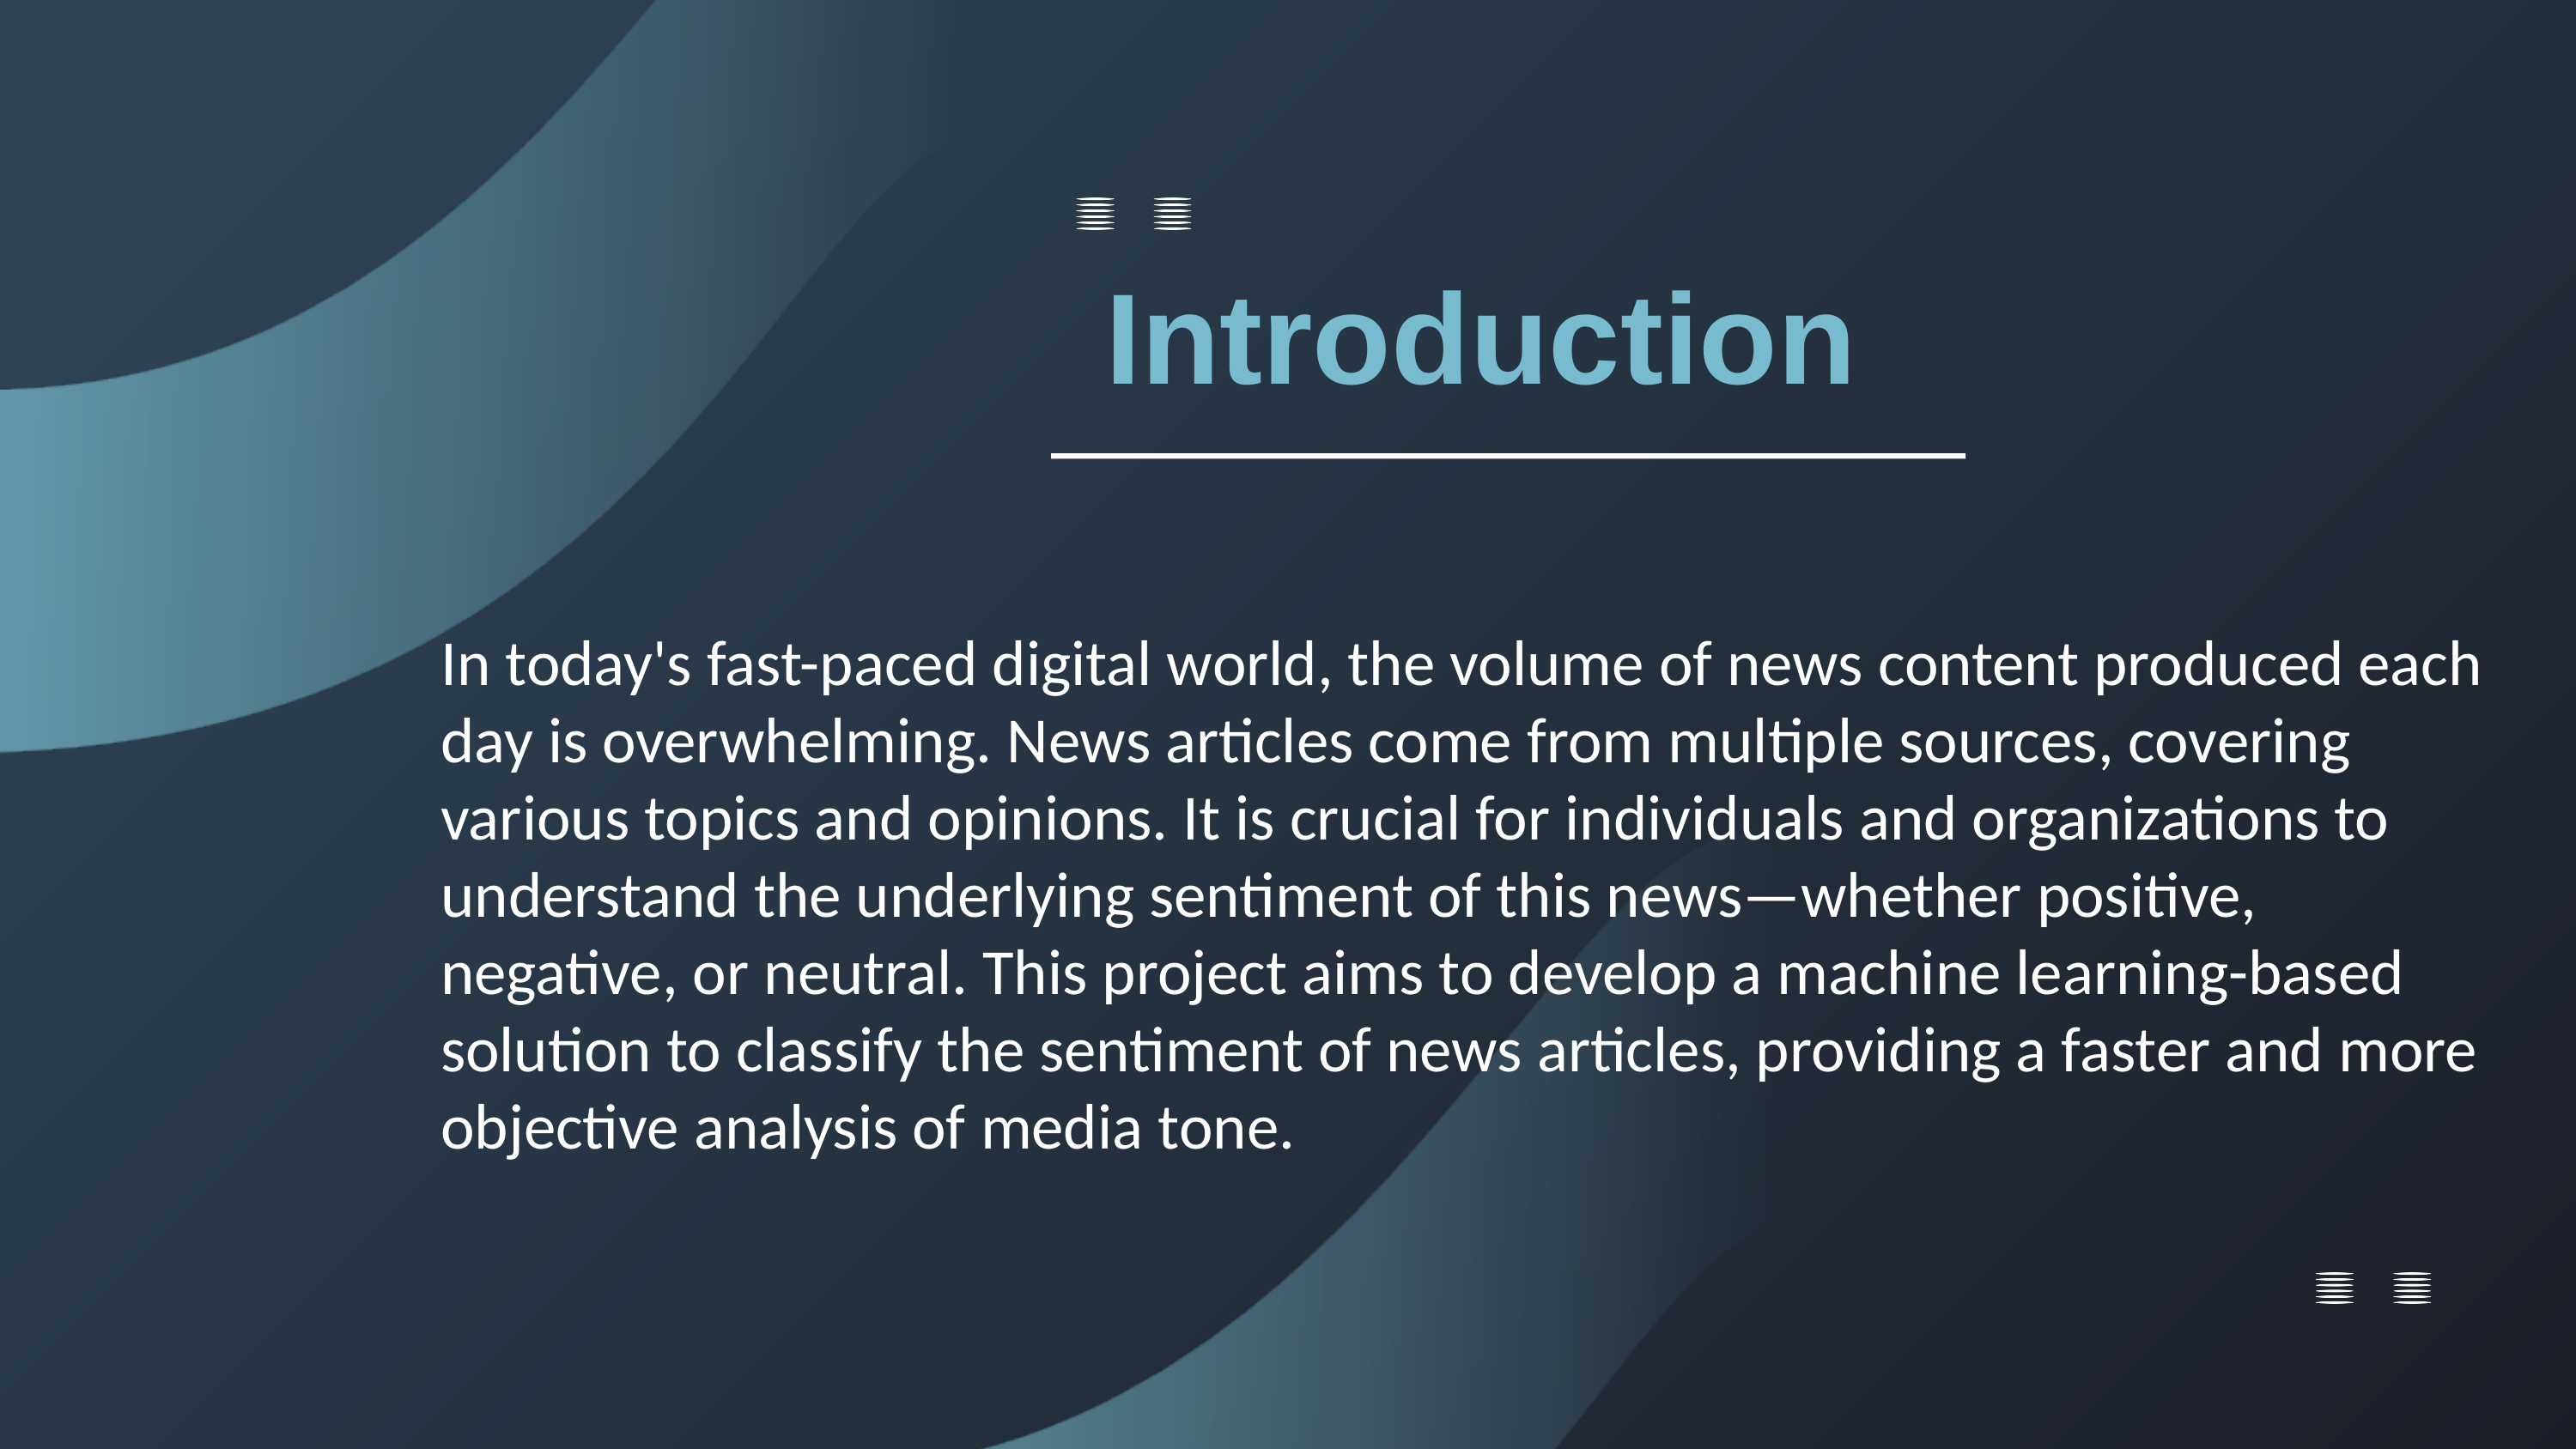

Introduction

In today's fast-paced digital world, the volume of news content produced each day is overwhelming. News articles come from multiple sources, covering various topics and opinions. It is crucial for individuals and organizations to understand the underlying sentiment of this news—whether positive, negative, or neutral. This project aims to develop a machine learning-based solution to classify the sentiment of news articles, providing a faster and more objective analysis of media tone.